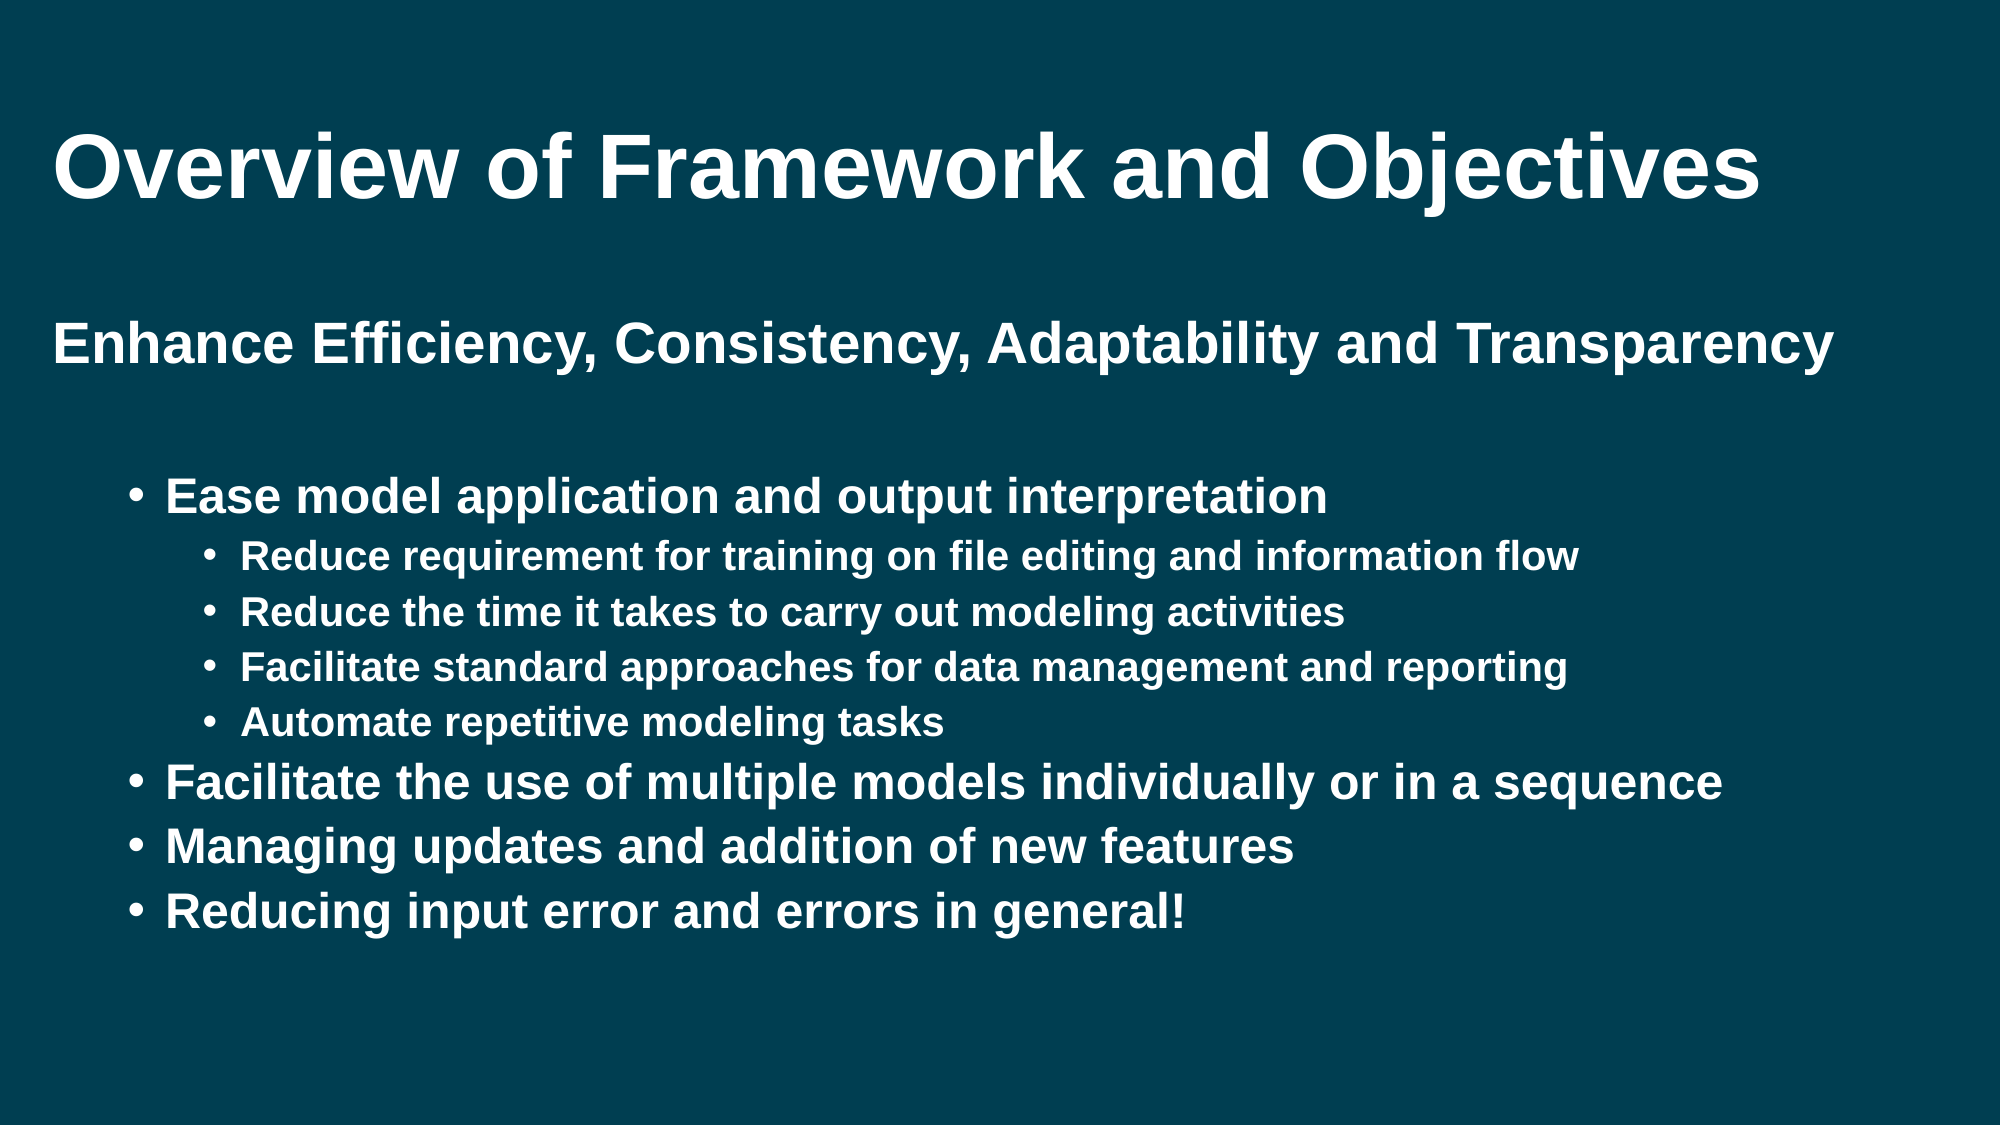

# Overview of Framework and Objectives
Enhance Efficiency, Consistency, Adaptability and Transparency

Ease model application and output interpretation
Reduce requirement for training on file editing and information flow
Reduce the time it takes to carry out modeling activities
Facilitate standard approaches for data management and reporting
Automate repetitive modeling tasks
Facilitate the use of multiple models individually or in a sequence
Managing updates and addition of new features
Reducing input error and errors in general!